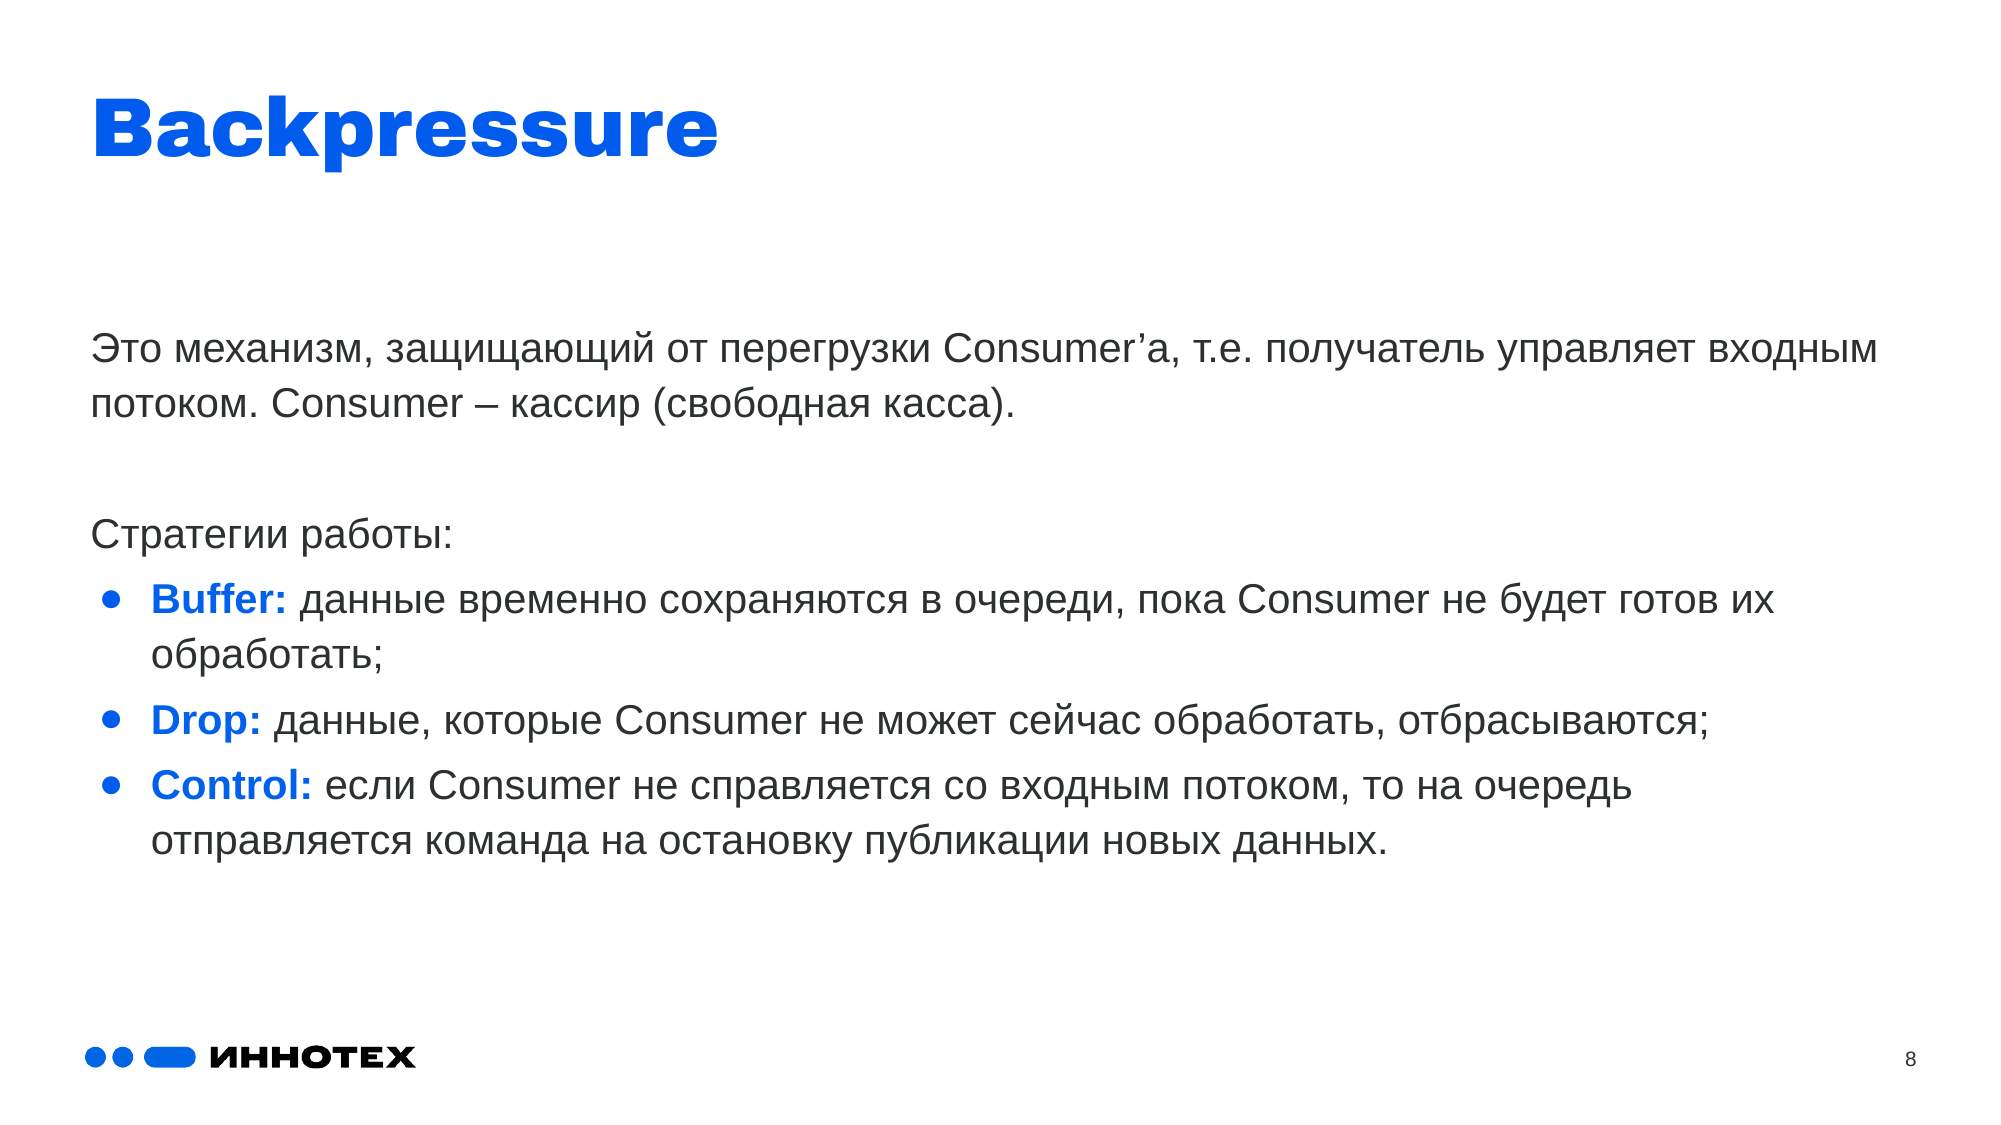

# Backpressure
Это механизм, защищающий от перегрузки Consumer’а, т.е. получатель управляет входным потоком. Consumer – кассир (свободная касса).

Стратегии работы:
Buffer: данные временно сохраняются в очереди, пока Consumer не будет готов их обработать;
Drop: данные, которые Consumer не может сейчас обработать, отбрасываются;
Control: если Consumer не справляется со входным потоком, то на очередь отправляется команда на остановку публикации новых данных.
8